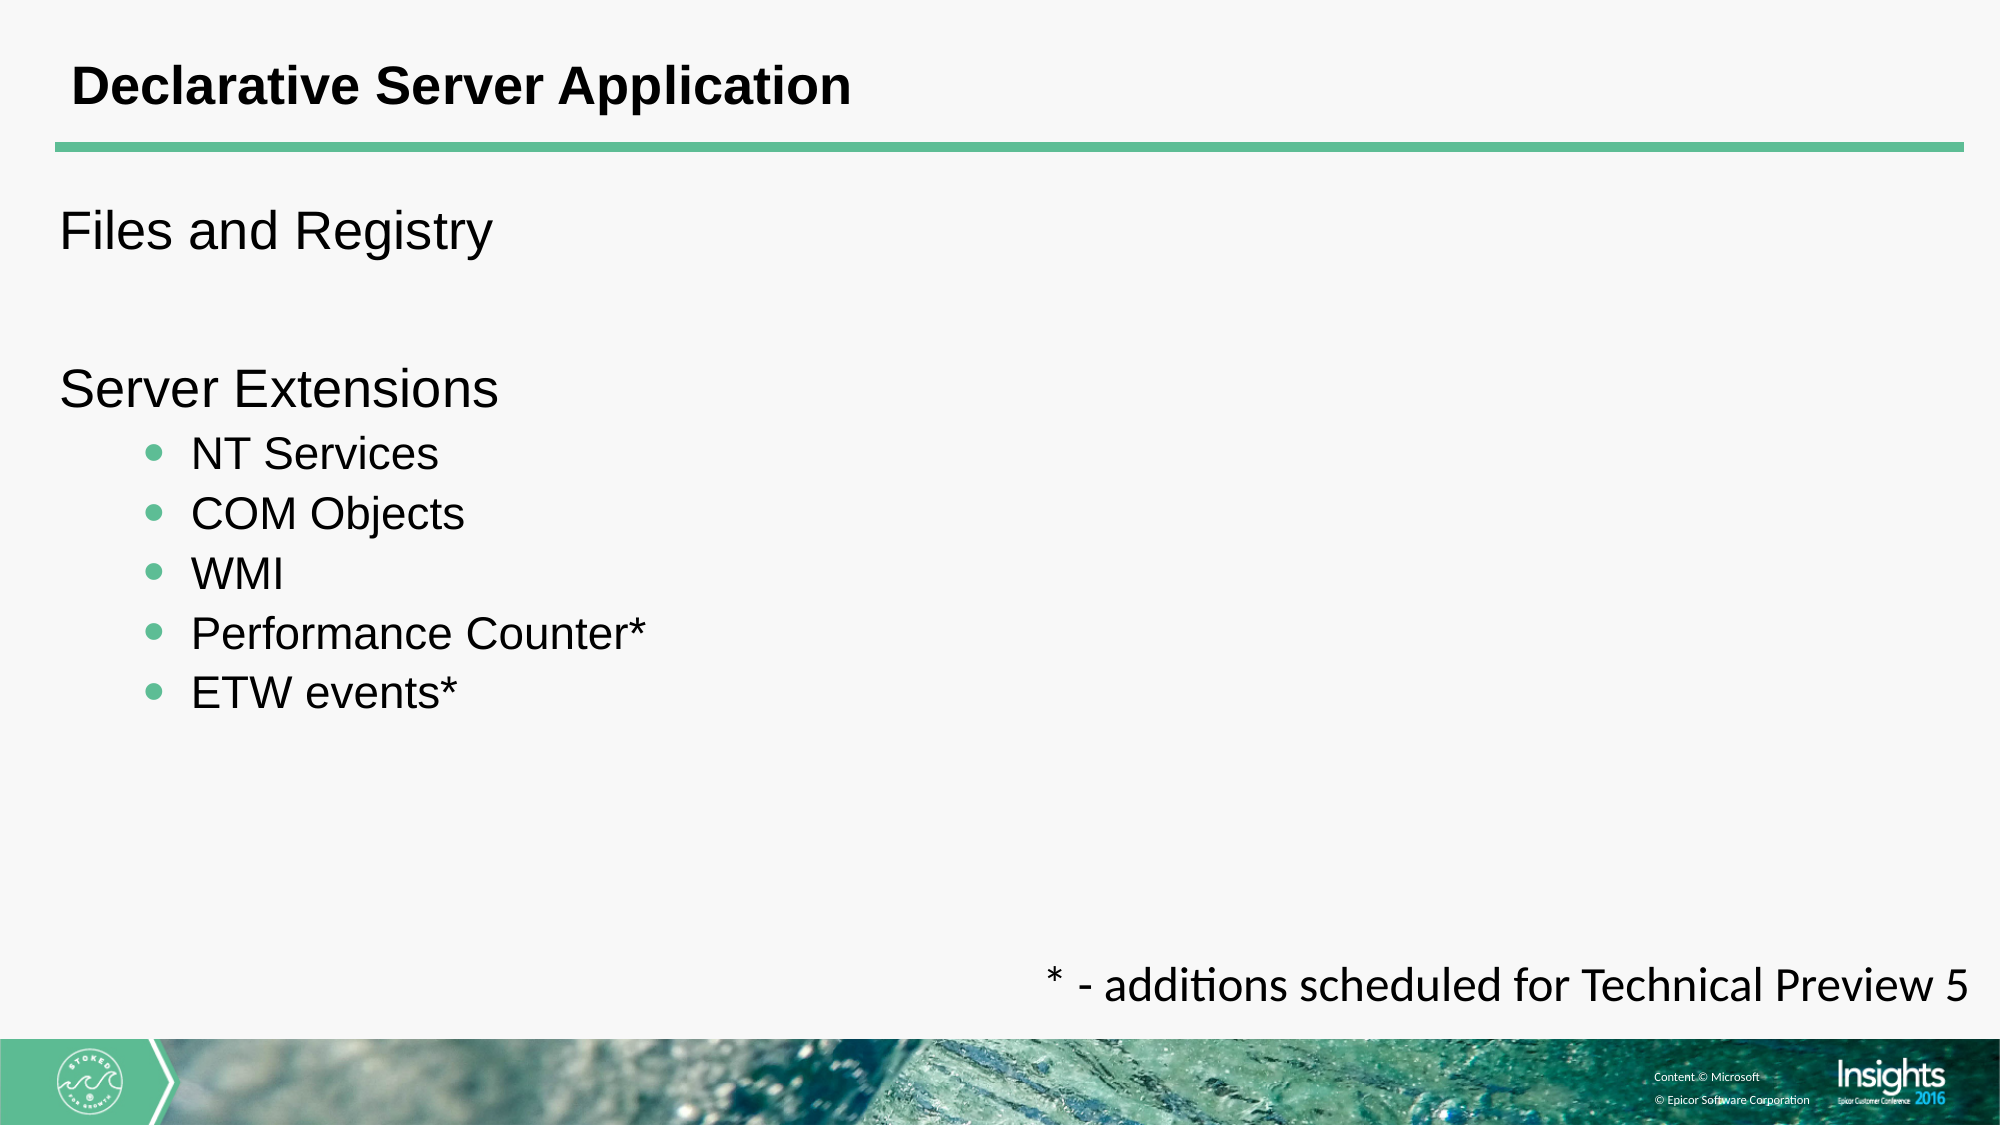

# Declarative Server Application
Files and Registry

Server Extensions
NT Services
COM Objects
WMI
Performance Counter*
ETW events*
* - additions scheduled for Technical Preview 5
Content © Microsoft